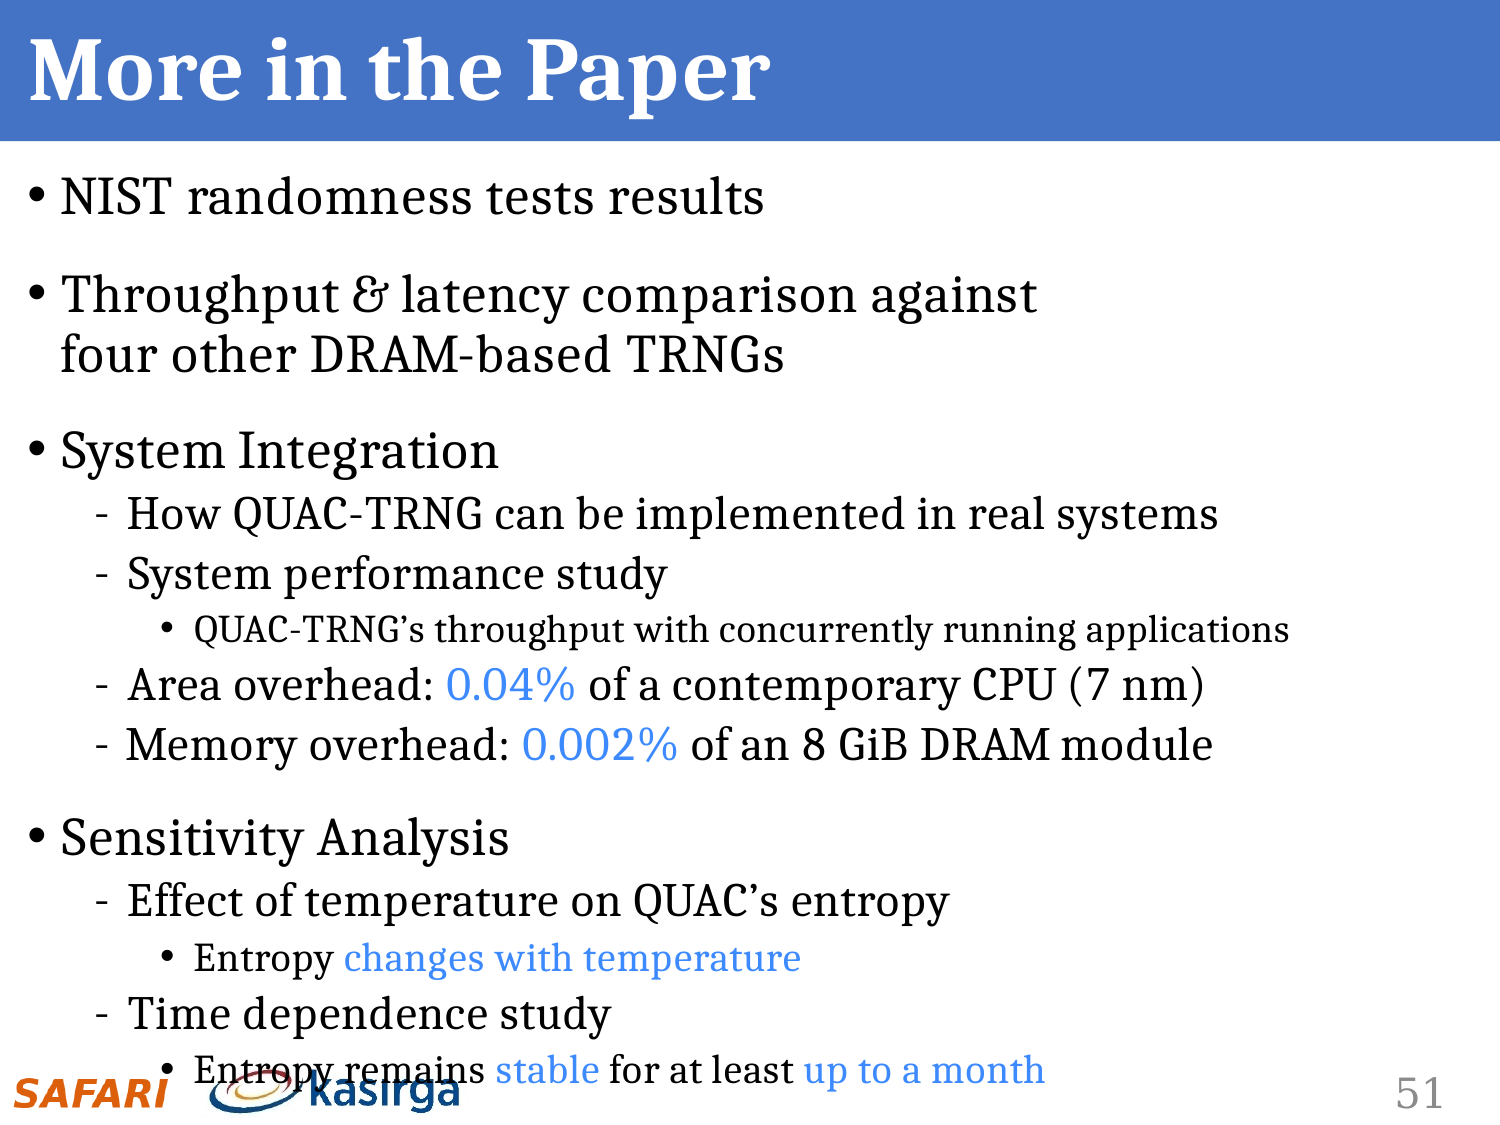

# More in the Paper
NIST randomness tests results
Throughput & latency comparison against
four other DRAM-based TRNGs
System Integration
How QUAC-TRNG can be implemented in real systems
System performance study
QUAC-TRNG’s throughput with concurrently running applications
Area overhead: 0.04% of a contemporary CPU (7 nm)
Memory overhead: 0.002% of an 8 GiB DRAM module
Sensitivity Analysis
Effect of temperature on QUAC’s entropy
Entropy changes with temperature
Time dependence study
Entropy remains stable for at least up to a month